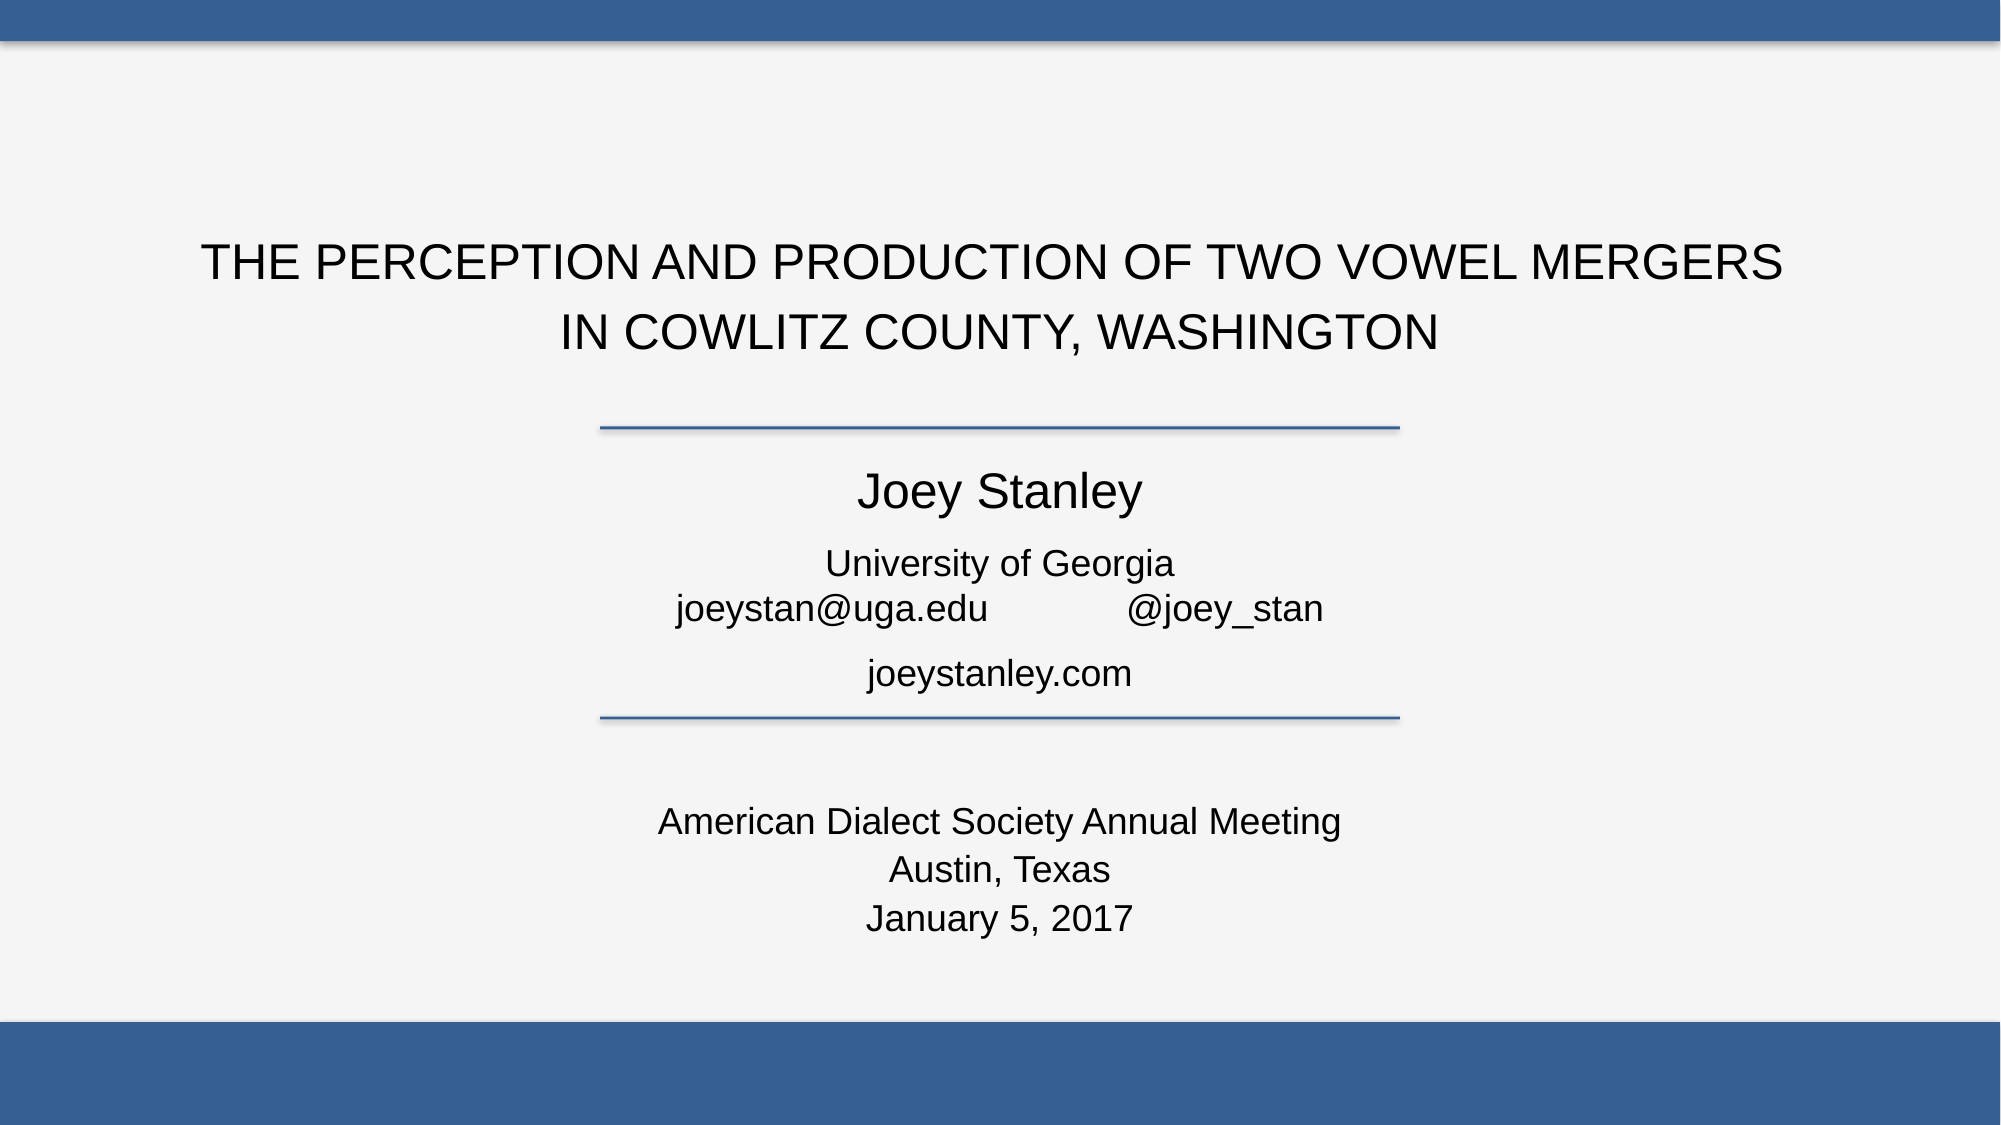

The perception and production of two vowel mergers
in Cowlitz County, Washington
Joey Stanley

University of Georgia
joeystan@uga.edu	@joey_stan

joeystanley.com
American Dialect Society Annual Meeting
Austin, Texas
January 5, 2017